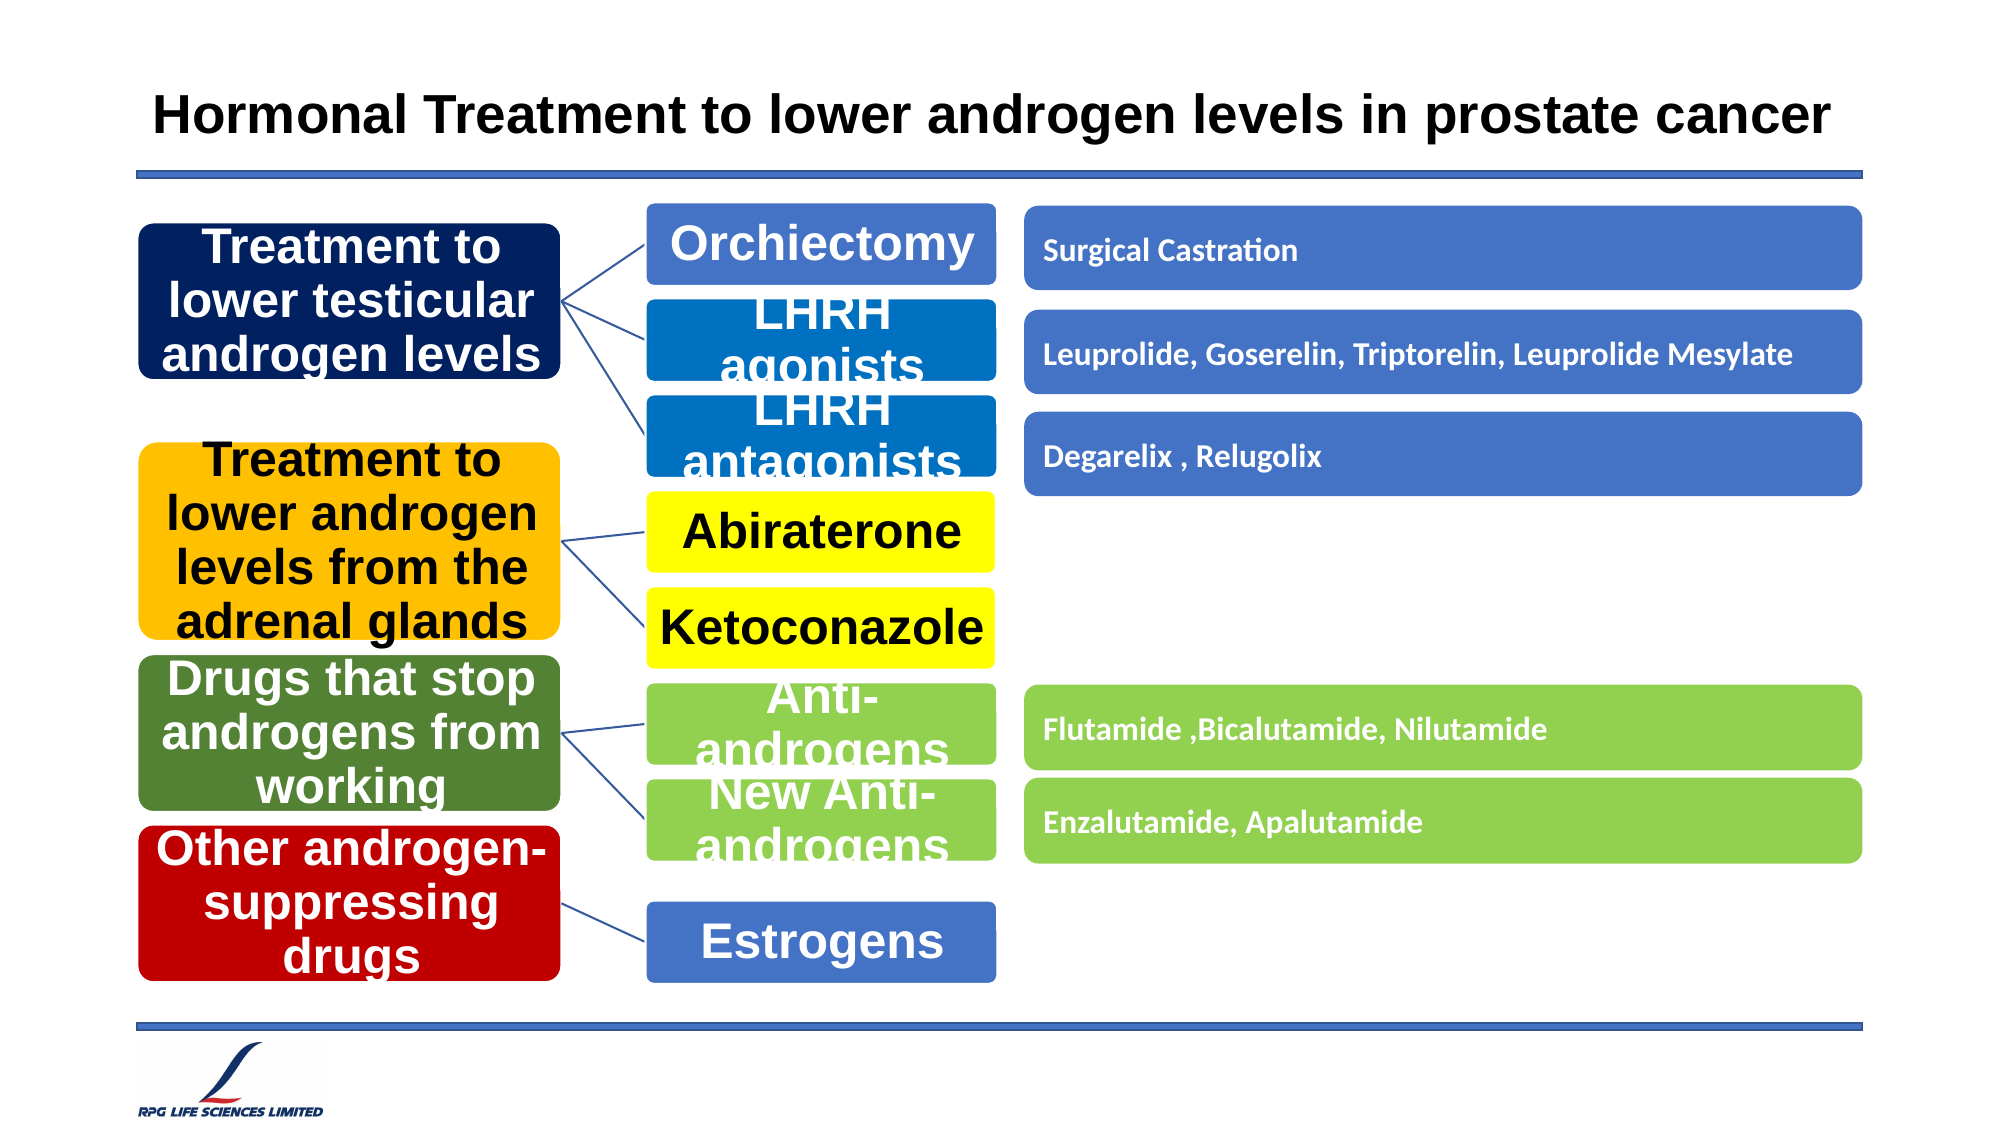

# Hormonal Treatment to lower androgen levels in prostate cancer
Treatment to lower testicular androgen levels

Orchiectomy

LHRH agonists

LHRH antagonists
Treatment to lower androgen levels from the adrenal glands

Abiraterone

Ketoconazole
Drugs that stop androgens from working

Anti-androgens

New Anti-androgens
Other androgen-suppressing drugs

Estrogens
Surgical Castration
Leuprolide, Goserelin, Triptorelin, Leuprolide Mesylate
Degarelix , Relugolix
Flutamide ,Bicalutamide, Nilutamide
Enzalutamide, Apalutamide